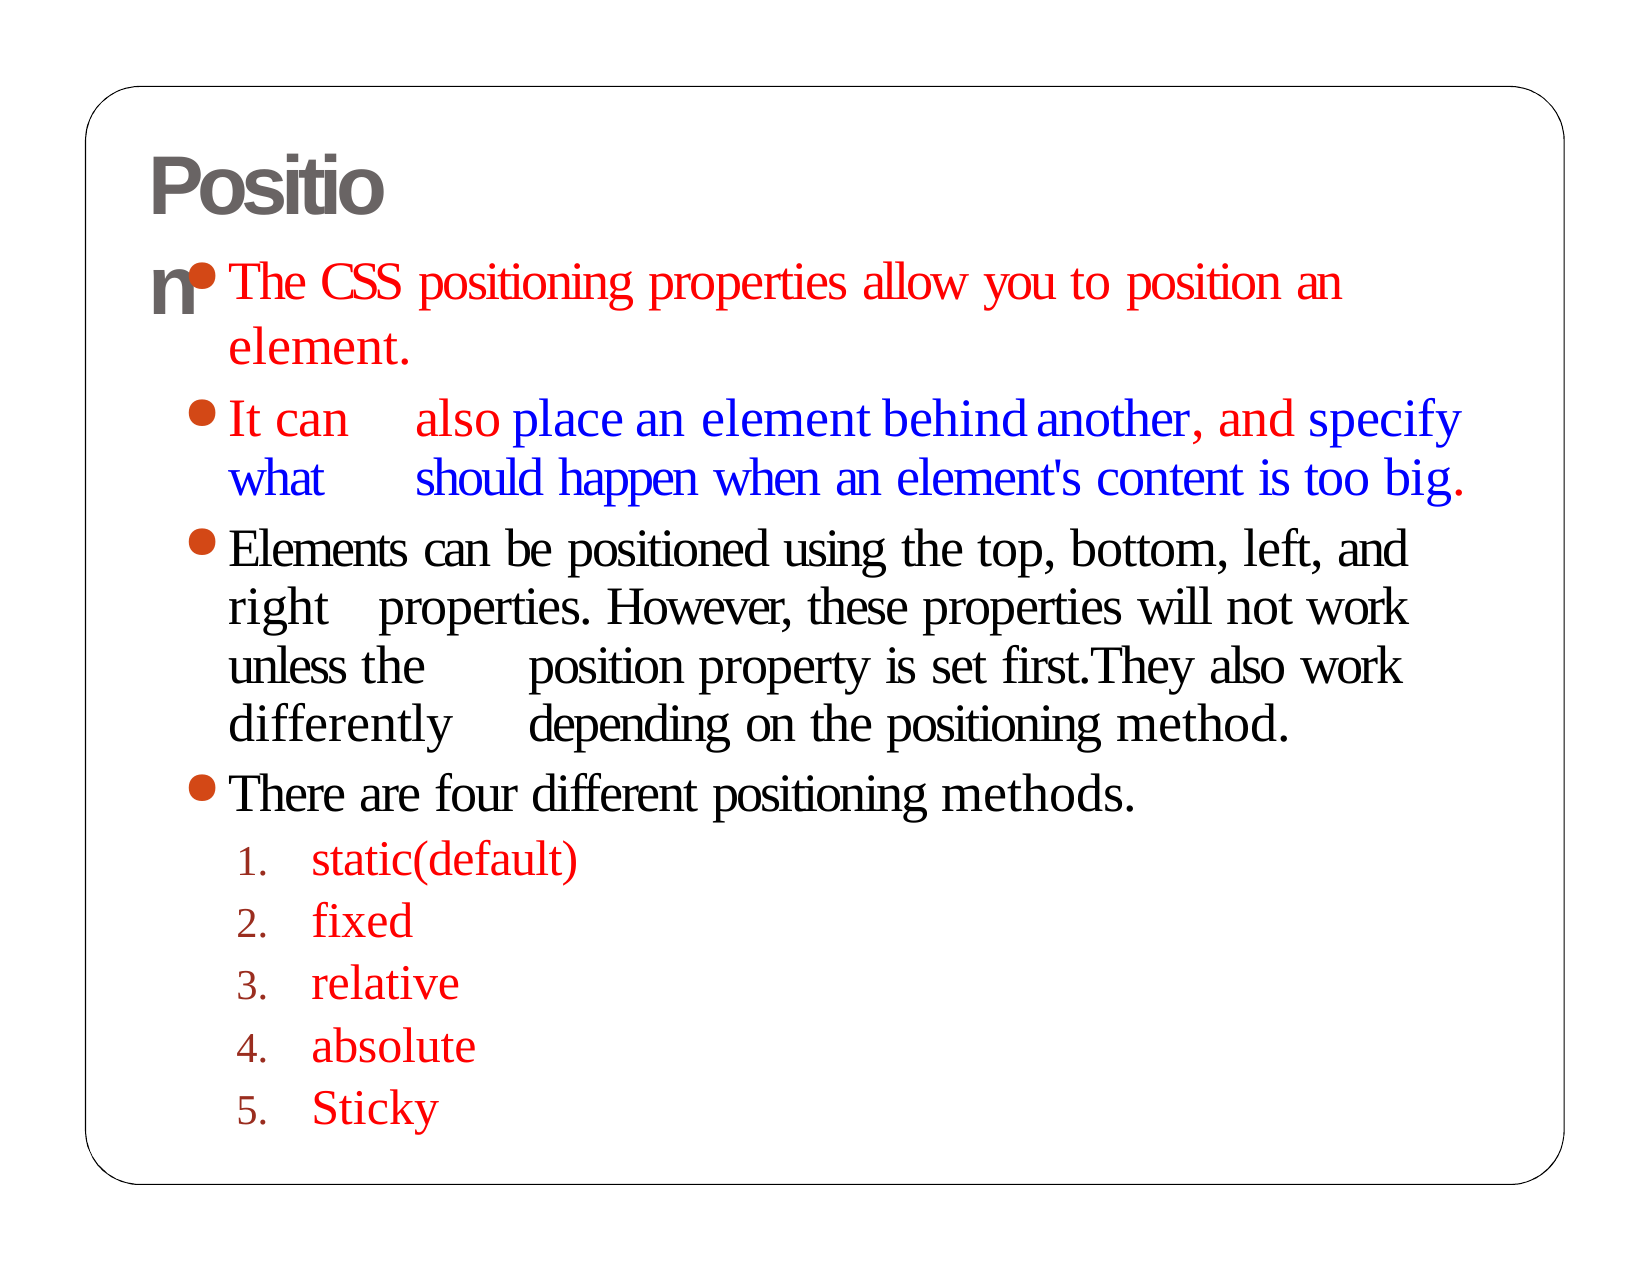

# Position
The CSS positioning properties allow you to position an element.
It	can	also	place	an	element	behind	another, and	specify	what 	should happen when an element's content is too big.
Elements can be positioned using the top, bottom, left, and right 	properties. However, these properties will not work unless the 	position property is set first.They also work differently 	depending on the positioning method.
There are four different positioning methods.
static(default)
fixed
relative
absolute
Sticky
83
86